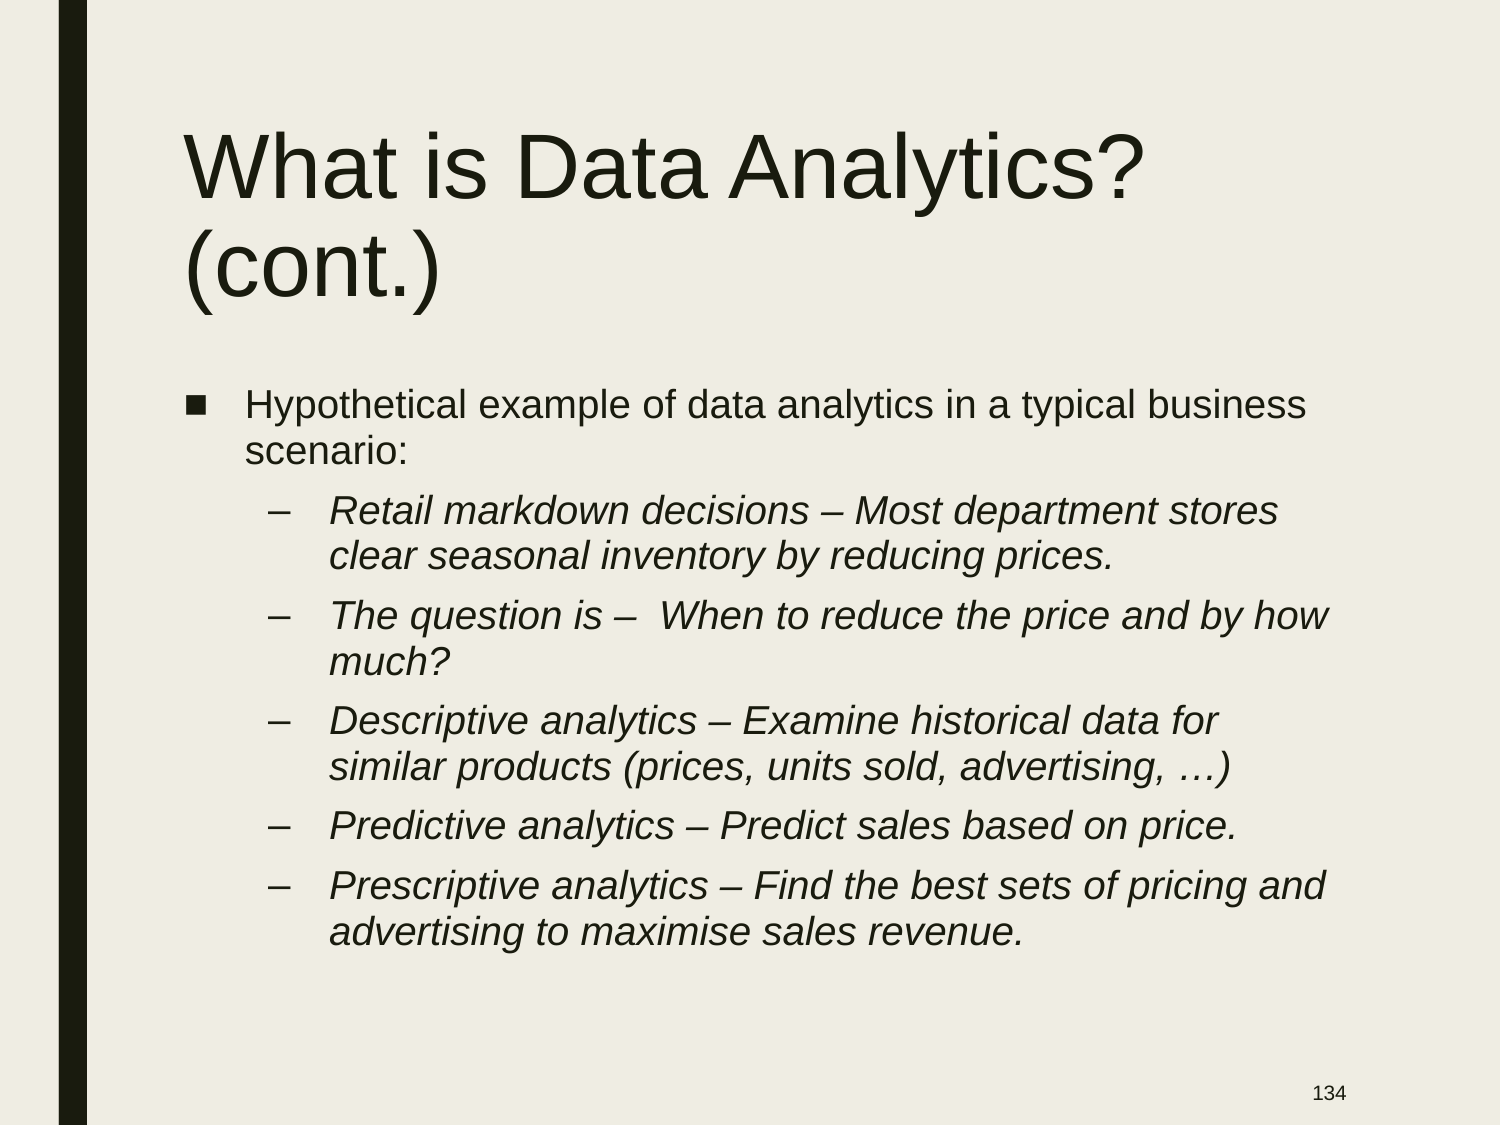

# What is Data Analytics? (cont.)
Hypothetical example of data analytics in a typical business scenario:
Retail markdown decisions – Most department stores clear seasonal inventory by reducing prices.
The question is –  When to reduce the price and by how much?
Descriptive analytics – Examine historical data for similar products (prices, units sold, advertising, …)
Predictive analytics – Predict sales based on price.
Prescriptive analytics – Find the best sets of pricing and advertising to maximise sales revenue.
134